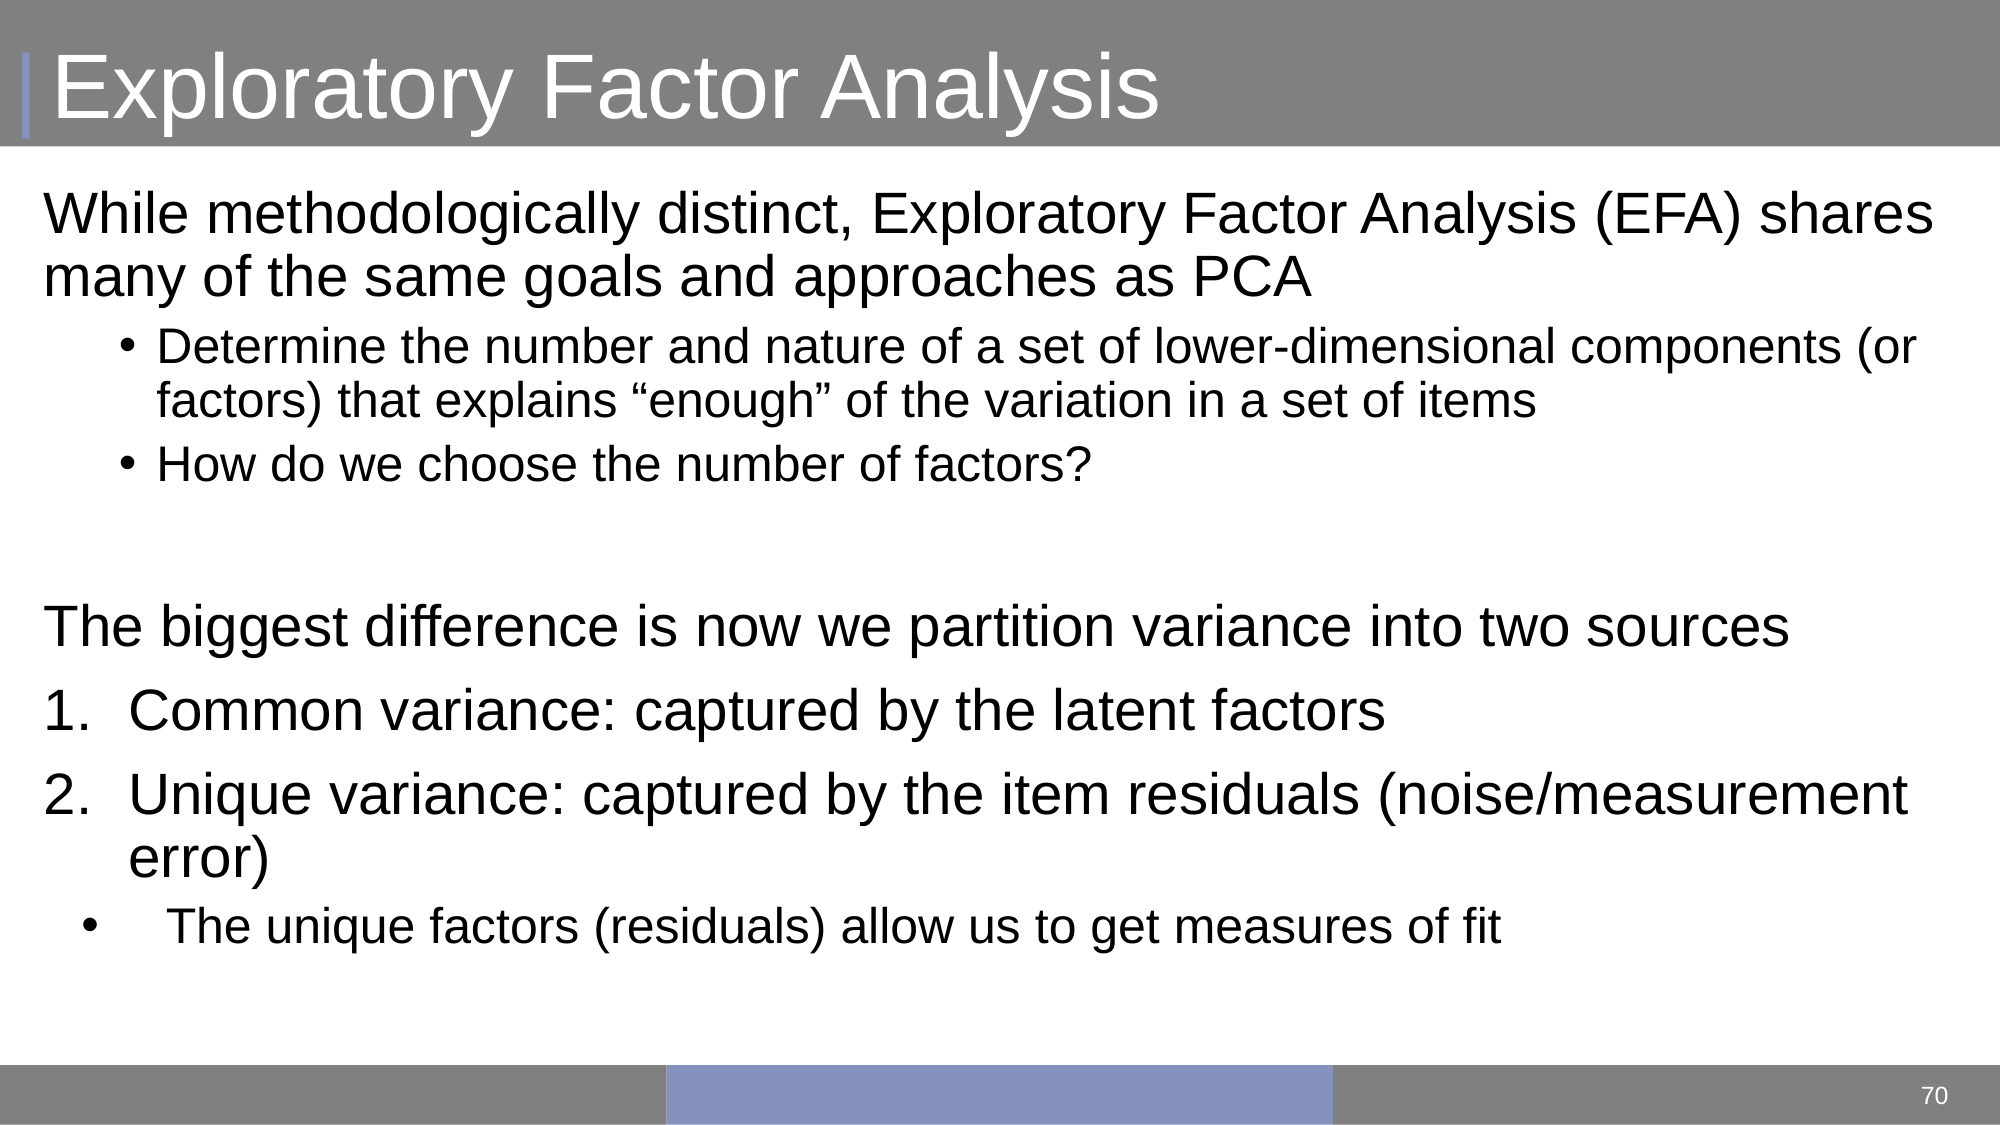

# Exploratory Factor Analysis
While methodologically distinct, Exploratory Factor Analysis (EFA) shares many of the same goals and approaches as PCA
Determine the number and nature of a set of lower-dimensional components (or factors) that explains “enough” of the variation in a set of items
How do we choose the number of factors?

The biggest difference is now we partition variance into two sources
Common variance: captured by the latent factors
Unique variance: captured by the item residuals (noise/measurement error)
The unique factors (residuals) allow us to get measures of fit
70